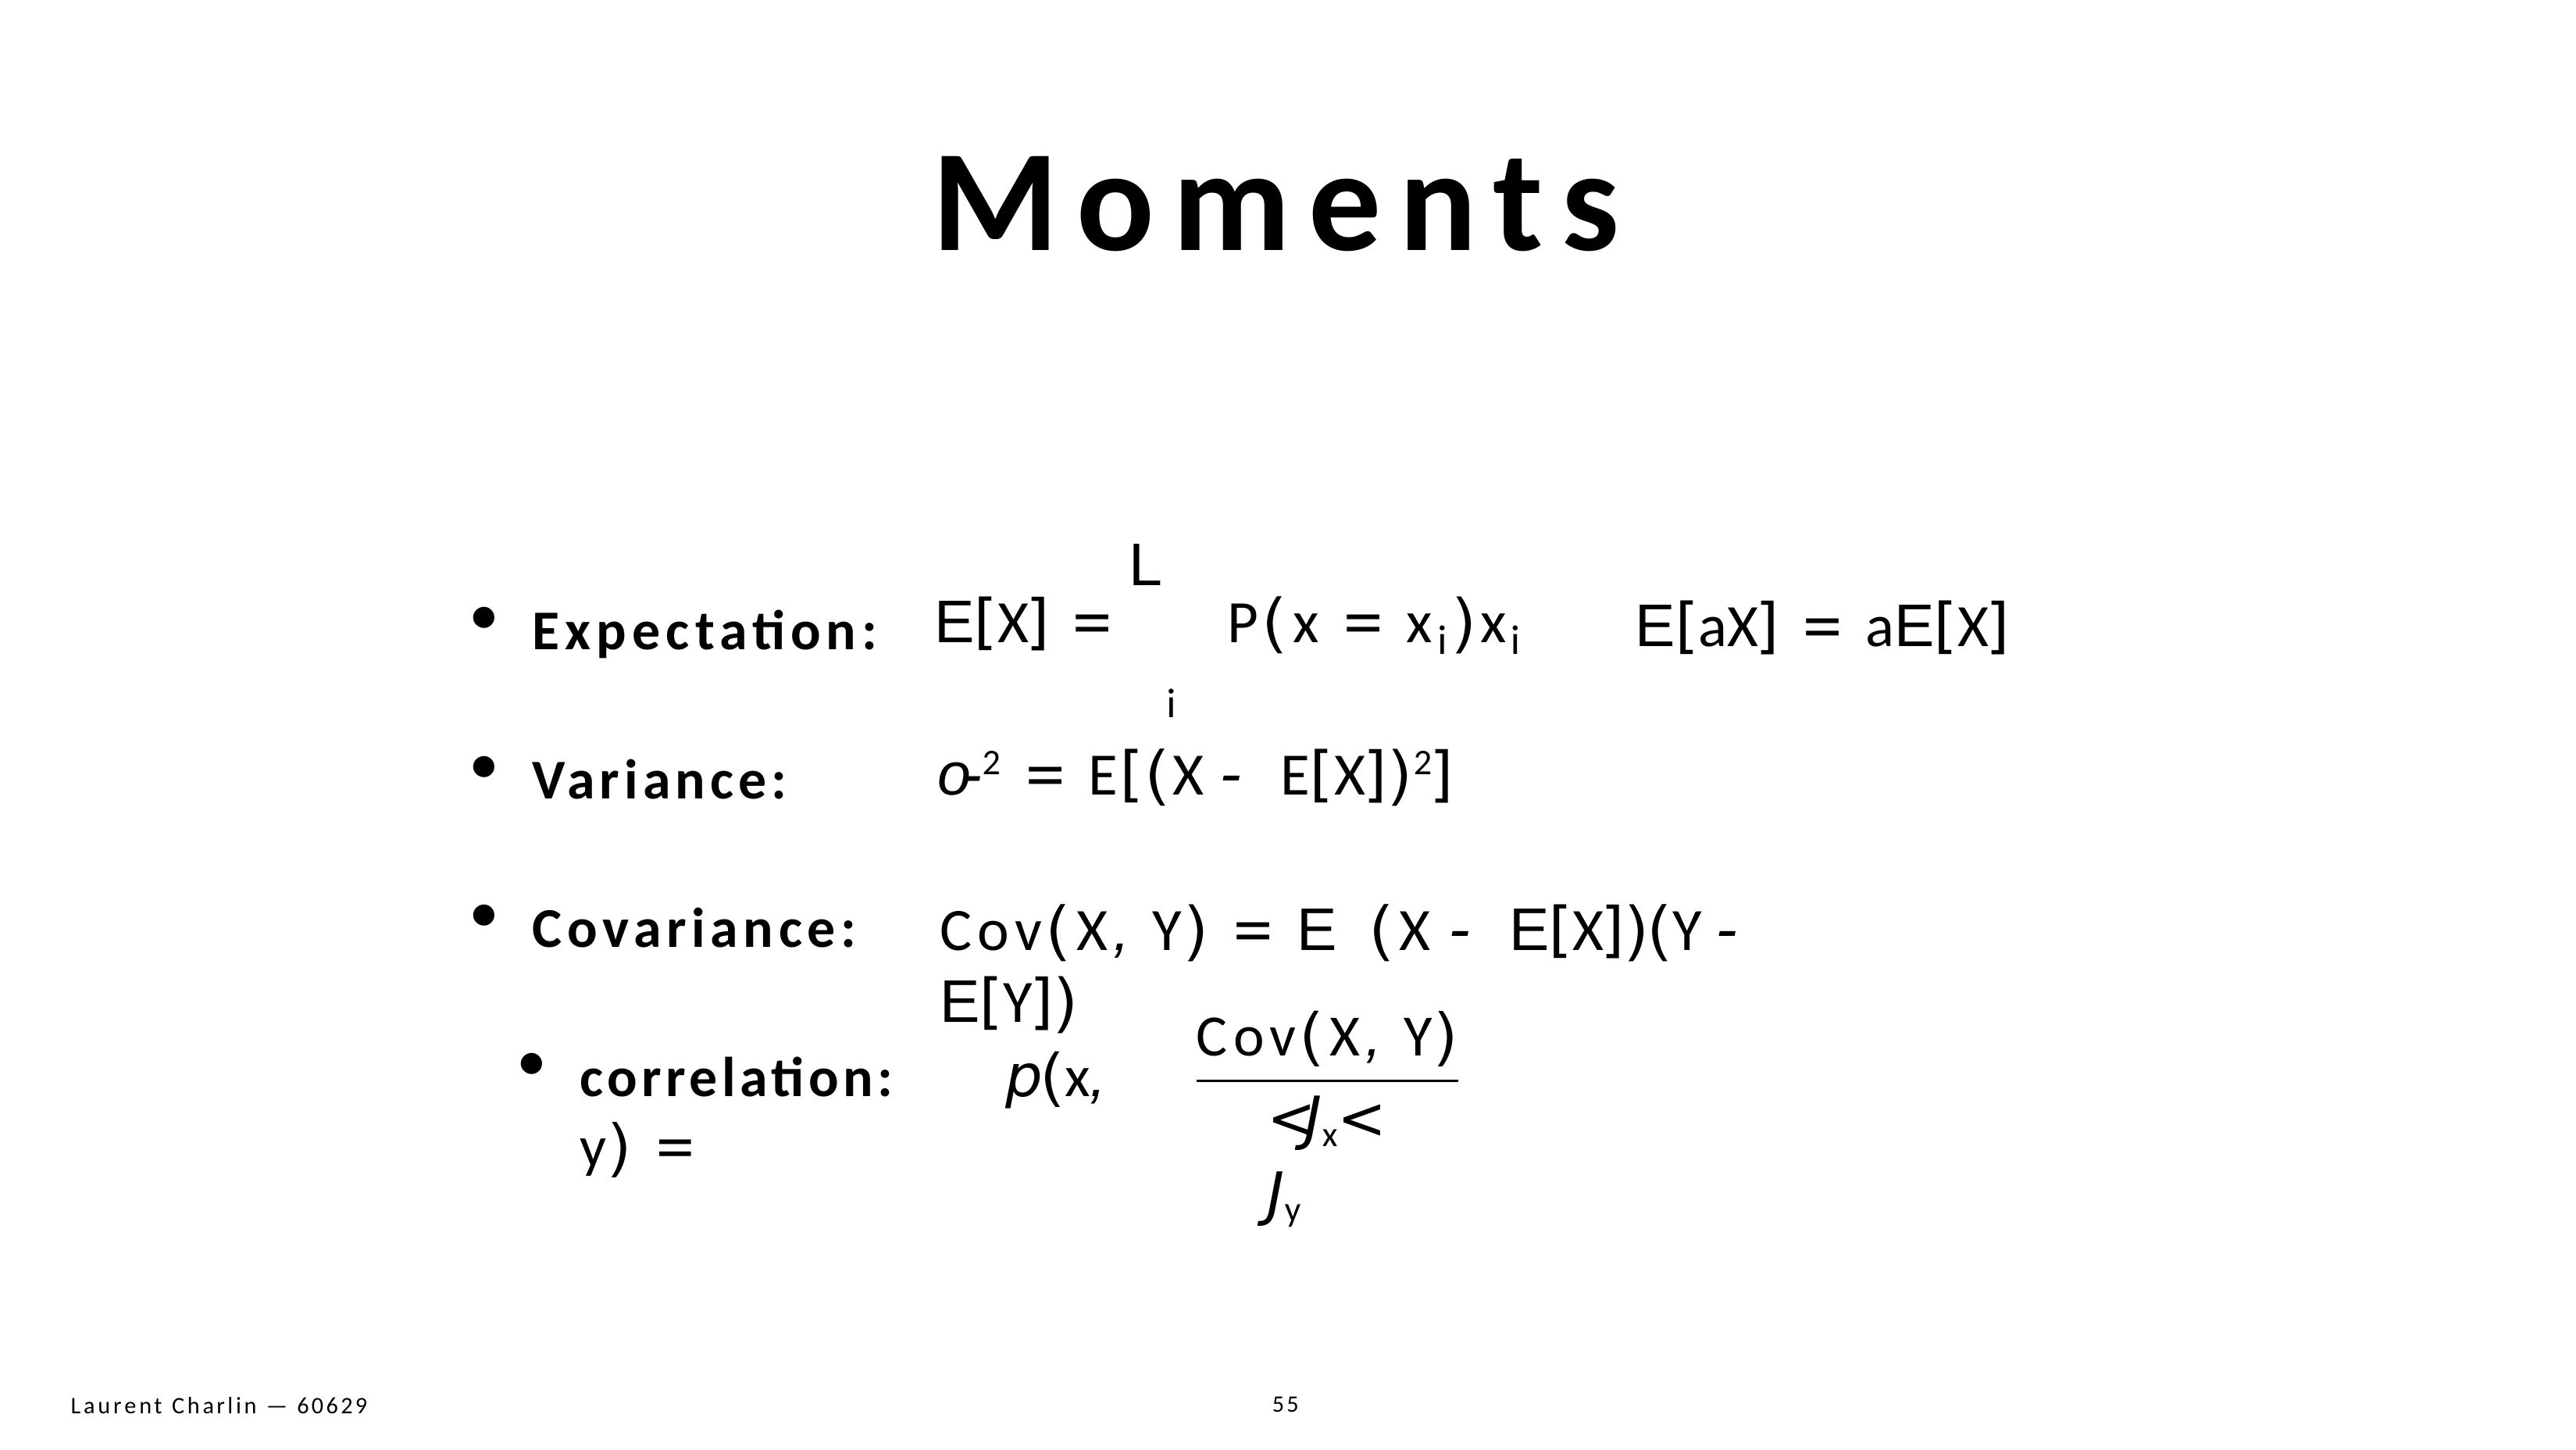

# Moments
L
Expectation:
Variance:
Covariance:
E[X] =	P(x = x )x
E[aX] = aE[X]
i	i
i
o-2	= E[(X - E[X])2]
Cov(X, Y) = E	(X - E[X])(Y - E[Y])
Cov(X, Y)
correlation:	p(x, y) =
<Jx<Jy

55
Laurent Charlin — 60629